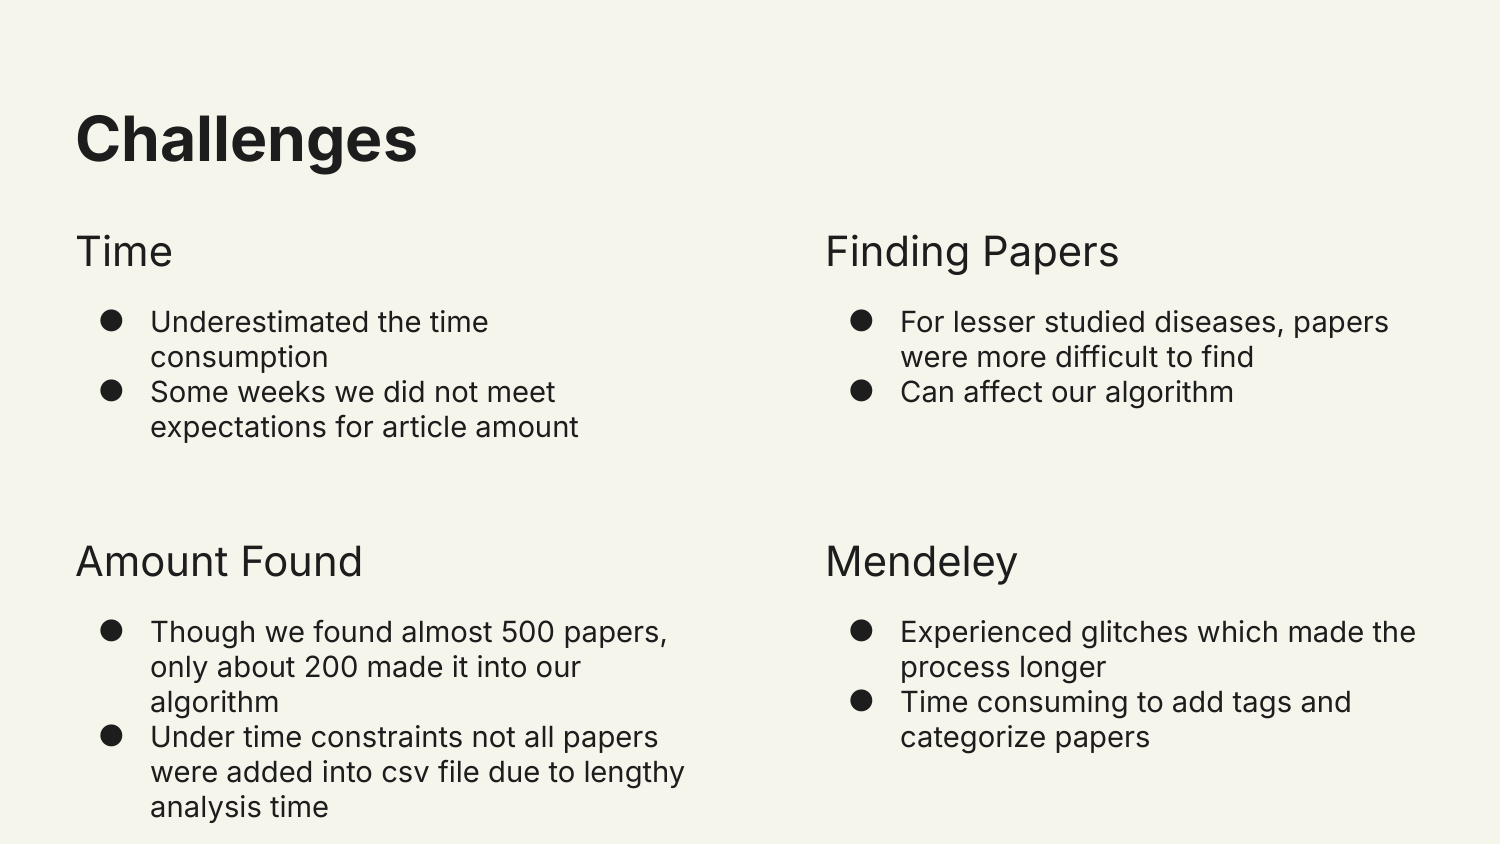

# Challenges
Time
Finding Papers
Underestimated the time consumption
Some weeks we did not meet expectations for article amount
For lesser studied diseases, papers were more difficult to find
Can affect our algorithm
Amount Found
Mendeley
Though we found almost 500 papers, only about 200 made it into our algorithm
Under time constraints not all papers were added into csv file due to lengthy analysis time
Experienced glitches which made the process longer
Time consuming to add tags and categorize papers